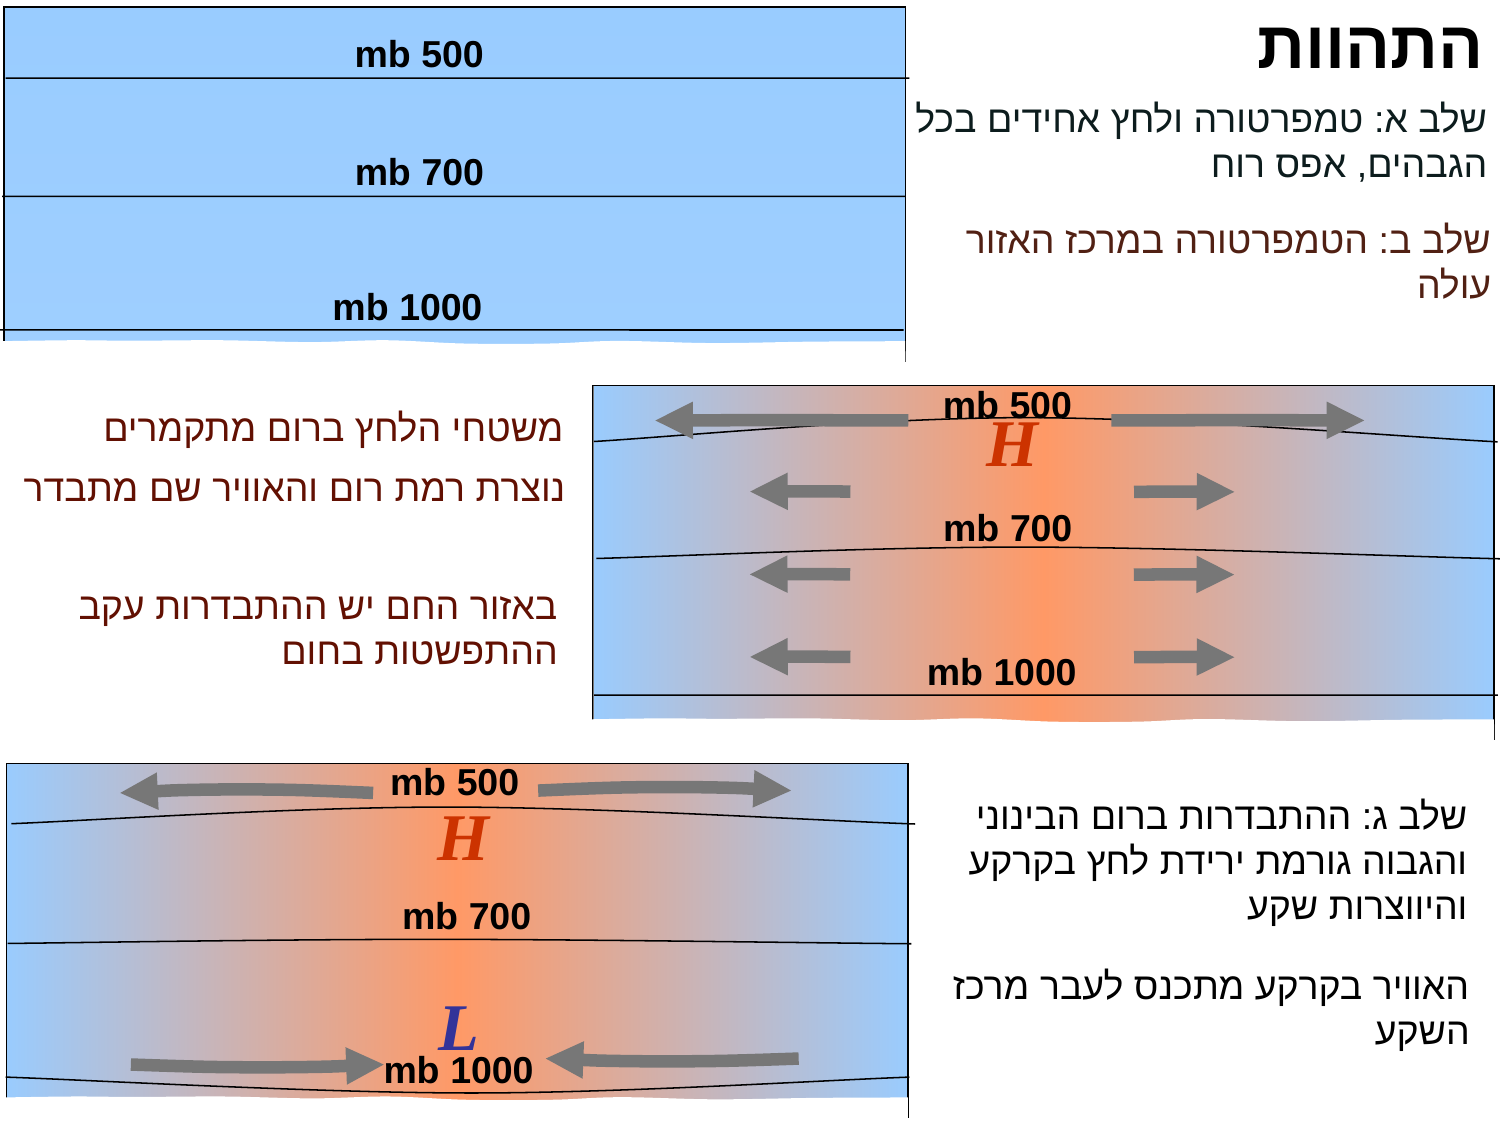

התהוות

500 mb

700 mb

1000 mb

שלב א: טמפרטורה ולחץ אחידים בכל הגבהים, אפס רוח
שלב ב: הטמפרטורה במרכז האזור עולה
500 mb

700 mb

1000 mb

H
משטחי הלחץ ברום מתקמרים

נוצרת רמת רום והאוויר שם מתבדר

באזור החם יש ההתבדרות עקב ההתפשטות בחום
500 mb

700 mb

1000 mb

H
L

שלב ג: ההתבדרות ברום הבינוני והגבוה גורמת ירידת לחץ בקרקע והיווצרות שקע
האוויר בקרקע מתכנס לעבר מרכז השקע